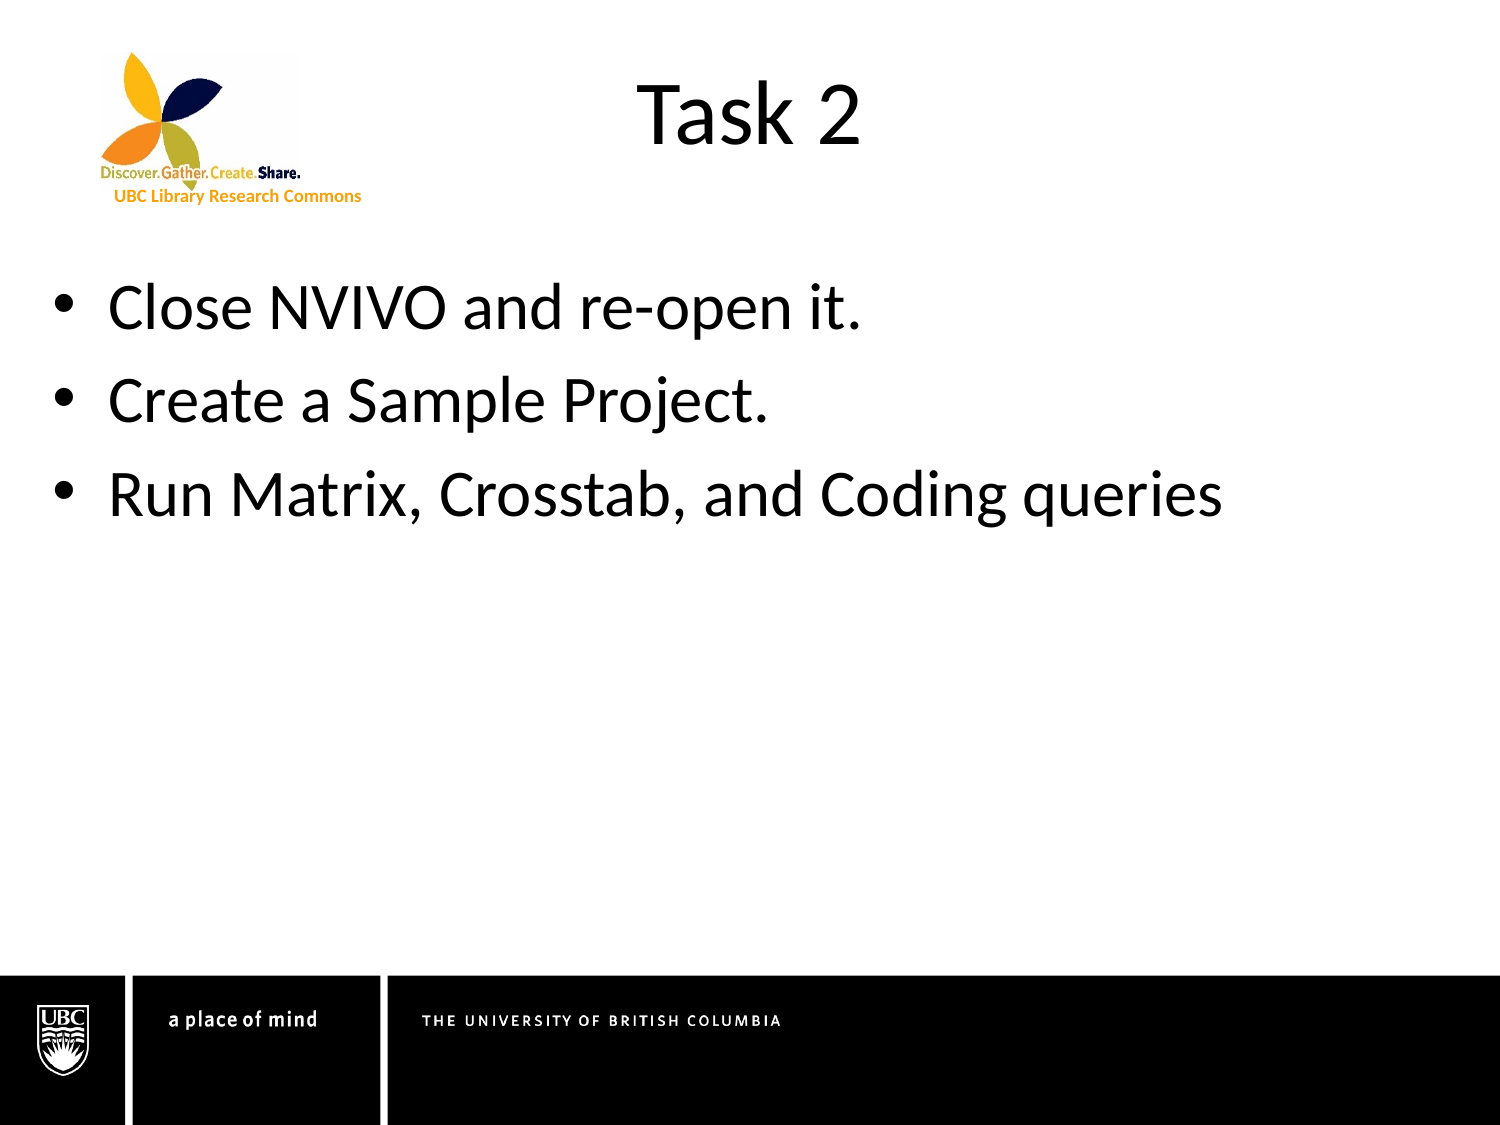

# Task 2
Close NVIVO and re-open it.
Create a Sample Project.
Run Matrix, Crosstab, and Coding queries